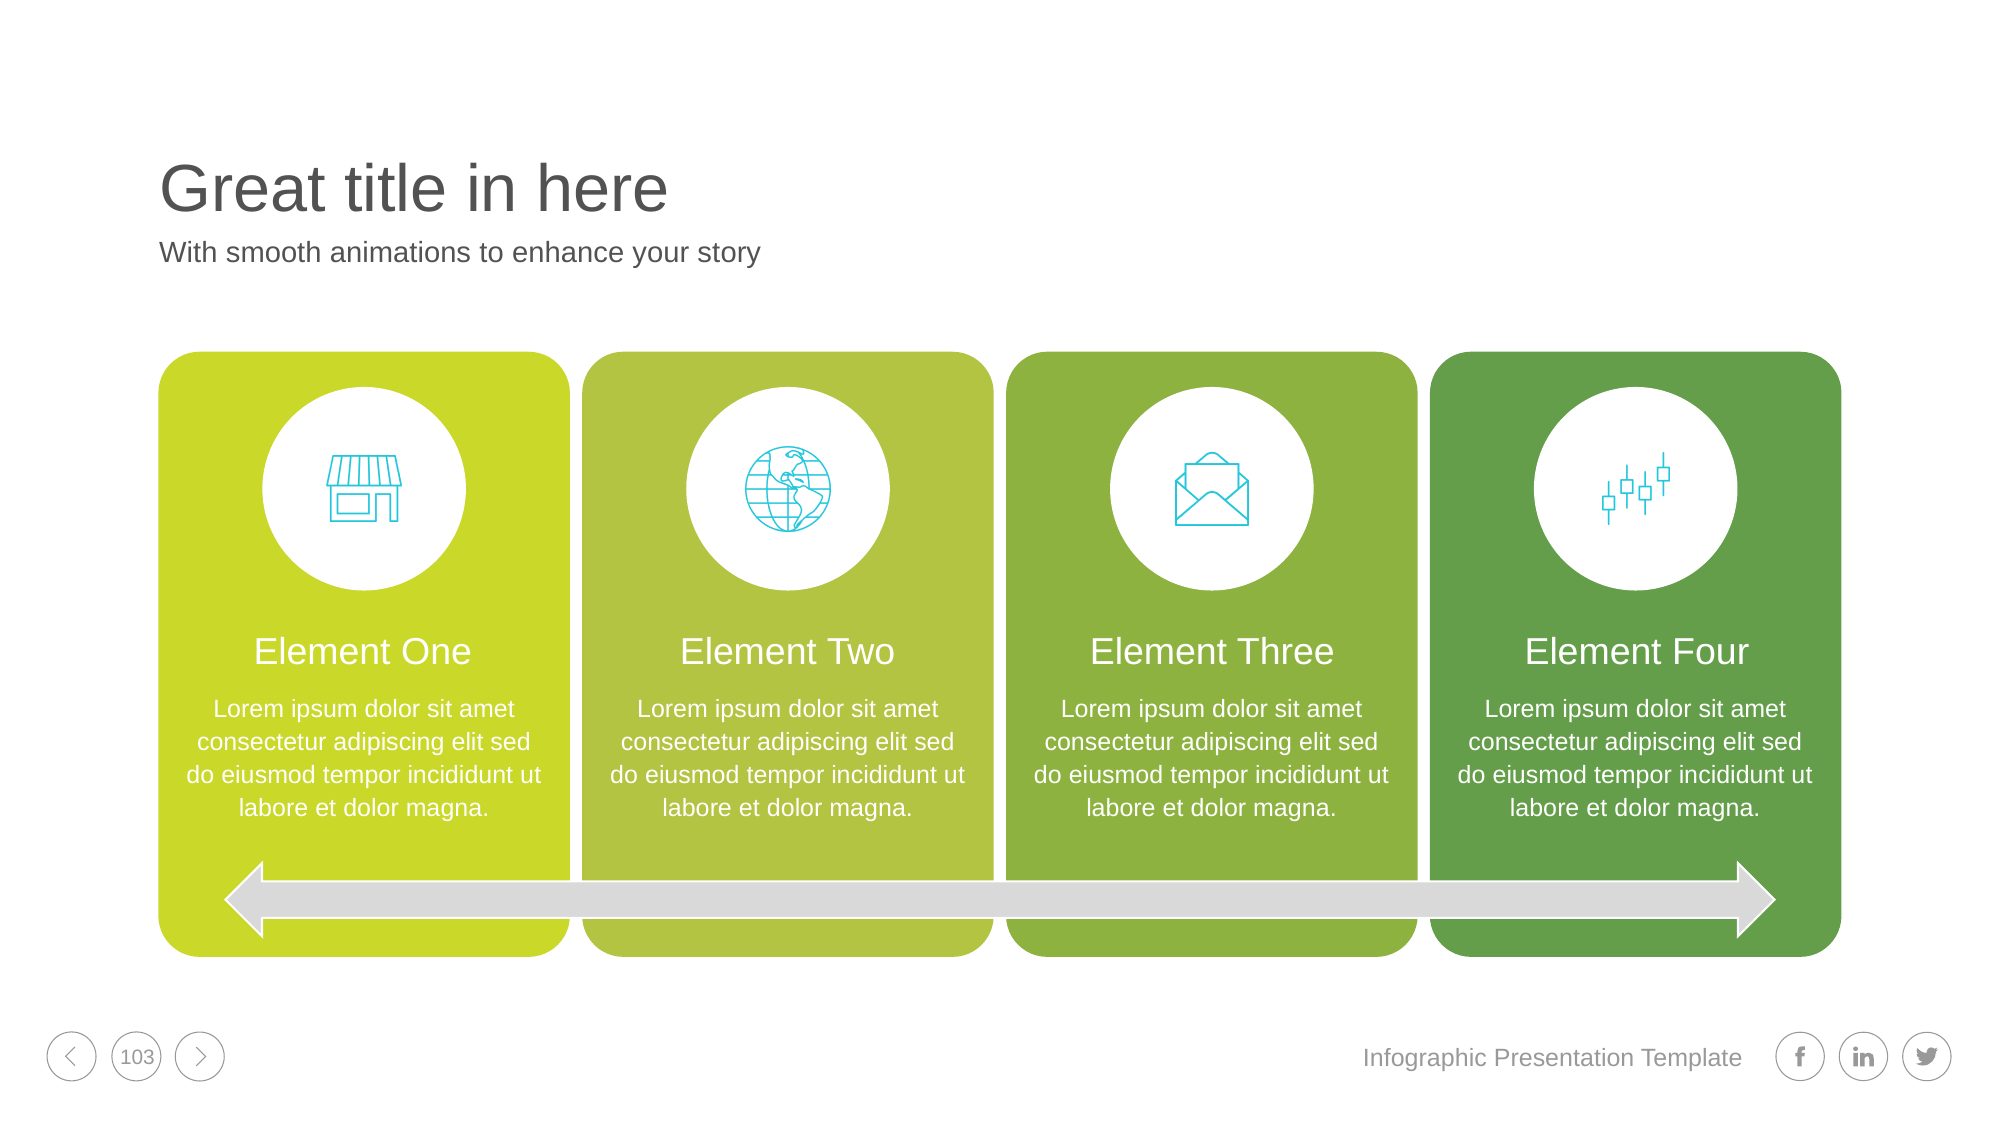

Great title in here
With smooth animations to enhance your story

Element One
Element Two
Element Three
Element Four
Lorem ipsum dolor sit amet consectetur adipiscing elit sed do eiusmod tempor incididunt ut labore et dolor magna.
Lorem ipsum dolor sit amet consectetur adipiscing elit sed do eiusmod tempor incididunt ut labore et dolor magna.
Lorem ipsum dolor sit amet consectetur adipiscing elit sed do eiusmod tempor incididunt ut labore et dolor magna.
Lorem ipsum dolor sit amet consectetur adipiscing elit sed do eiusmod tempor incididunt ut labore et dolor magna.
103